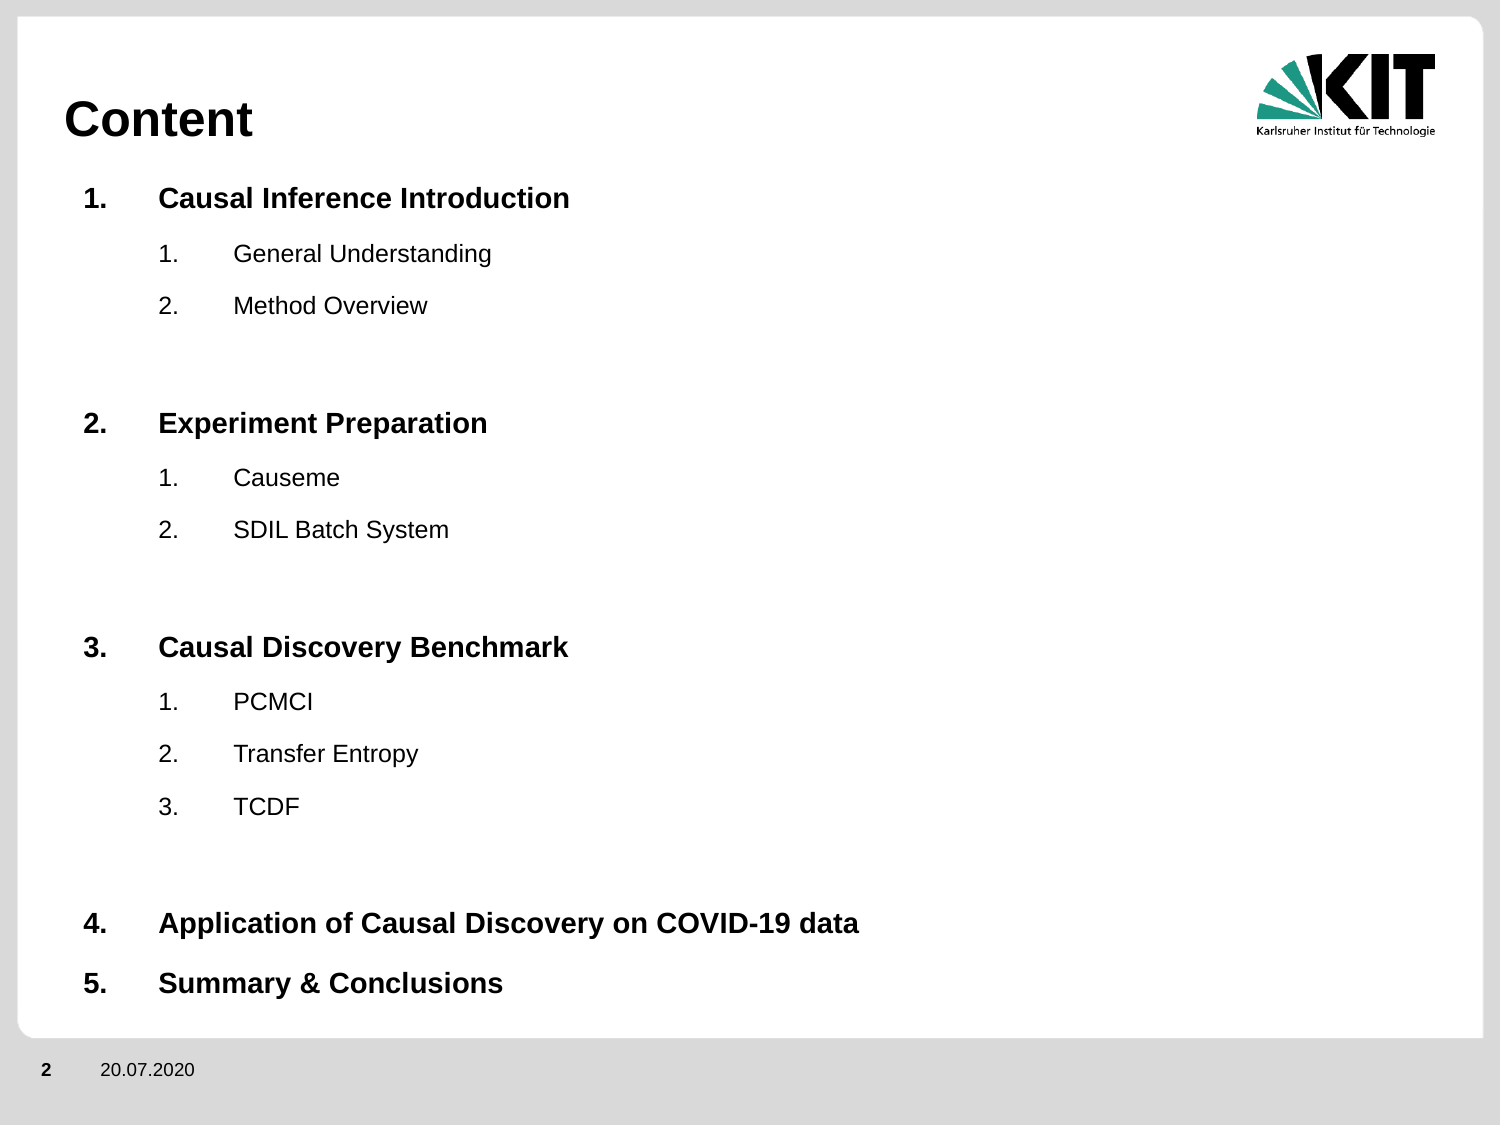

# Content
Causal Inference Introduction
General Understanding
Method Overview

Experiment Preparation
Causeme
SDIL Batch System

Causal Discovery Benchmark
PCMCI
Transfer Entropy
TCDF

Application of Causal Discovery on COVID-19 data
Summary & Conclusions